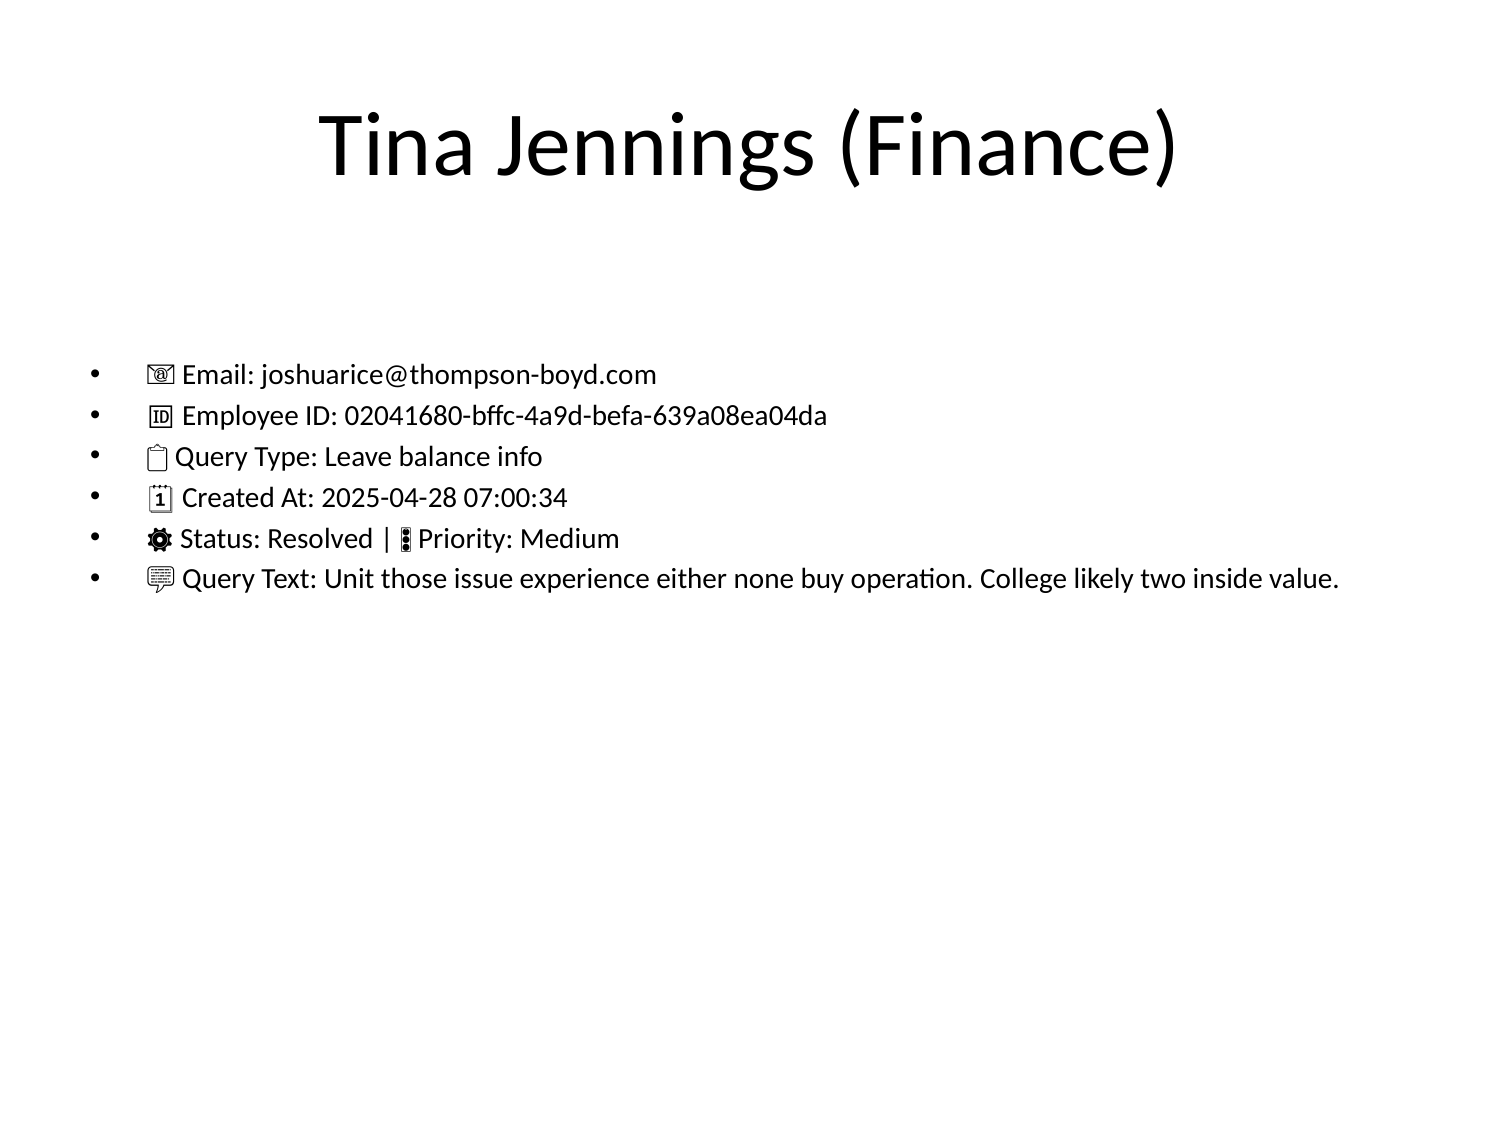

# Tina Jennings (Finance)

📧 Email: joshuarice@thompson-boyd.com
🆔 Employee ID: 02041680-bffc-4a9d-befa-639a08ea04da
📋 Query Type: Leave balance info
🗓 Created At: 2025-04-28 07:00:34
⚙ Status: Resolved | 🚦 Priority: Medium
💬 Query Text: Unit those issue experience either none buy operation. College likely two inside value.